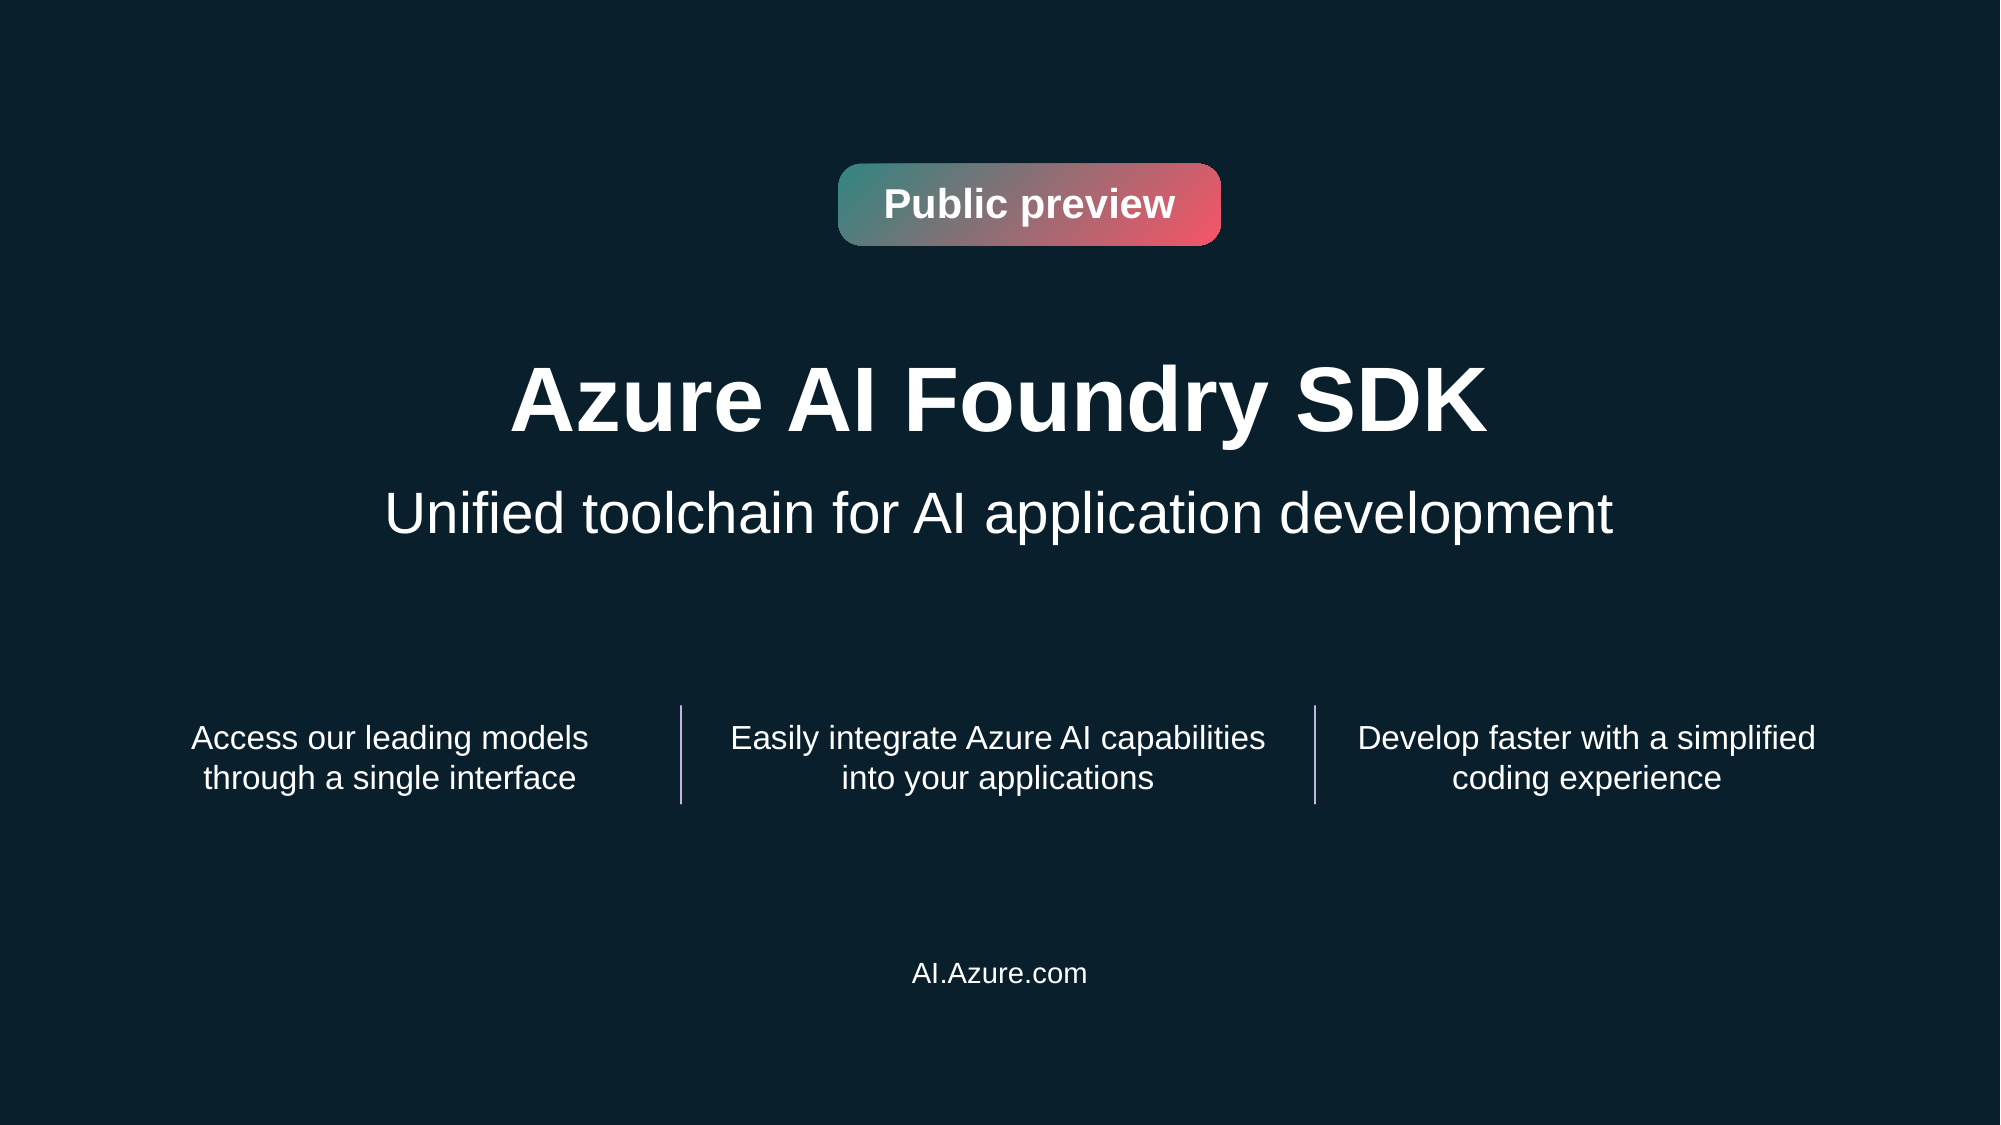

Azure AI Studio – Generally Available

Public preview
Azure AI Foundry SDK
Unified toolchain for AI application development
Easily integrate Azure AI capabilities into your applications
Develop faster with a simplified coding experience
Access our leading models through a single interface
AI.Azure.com